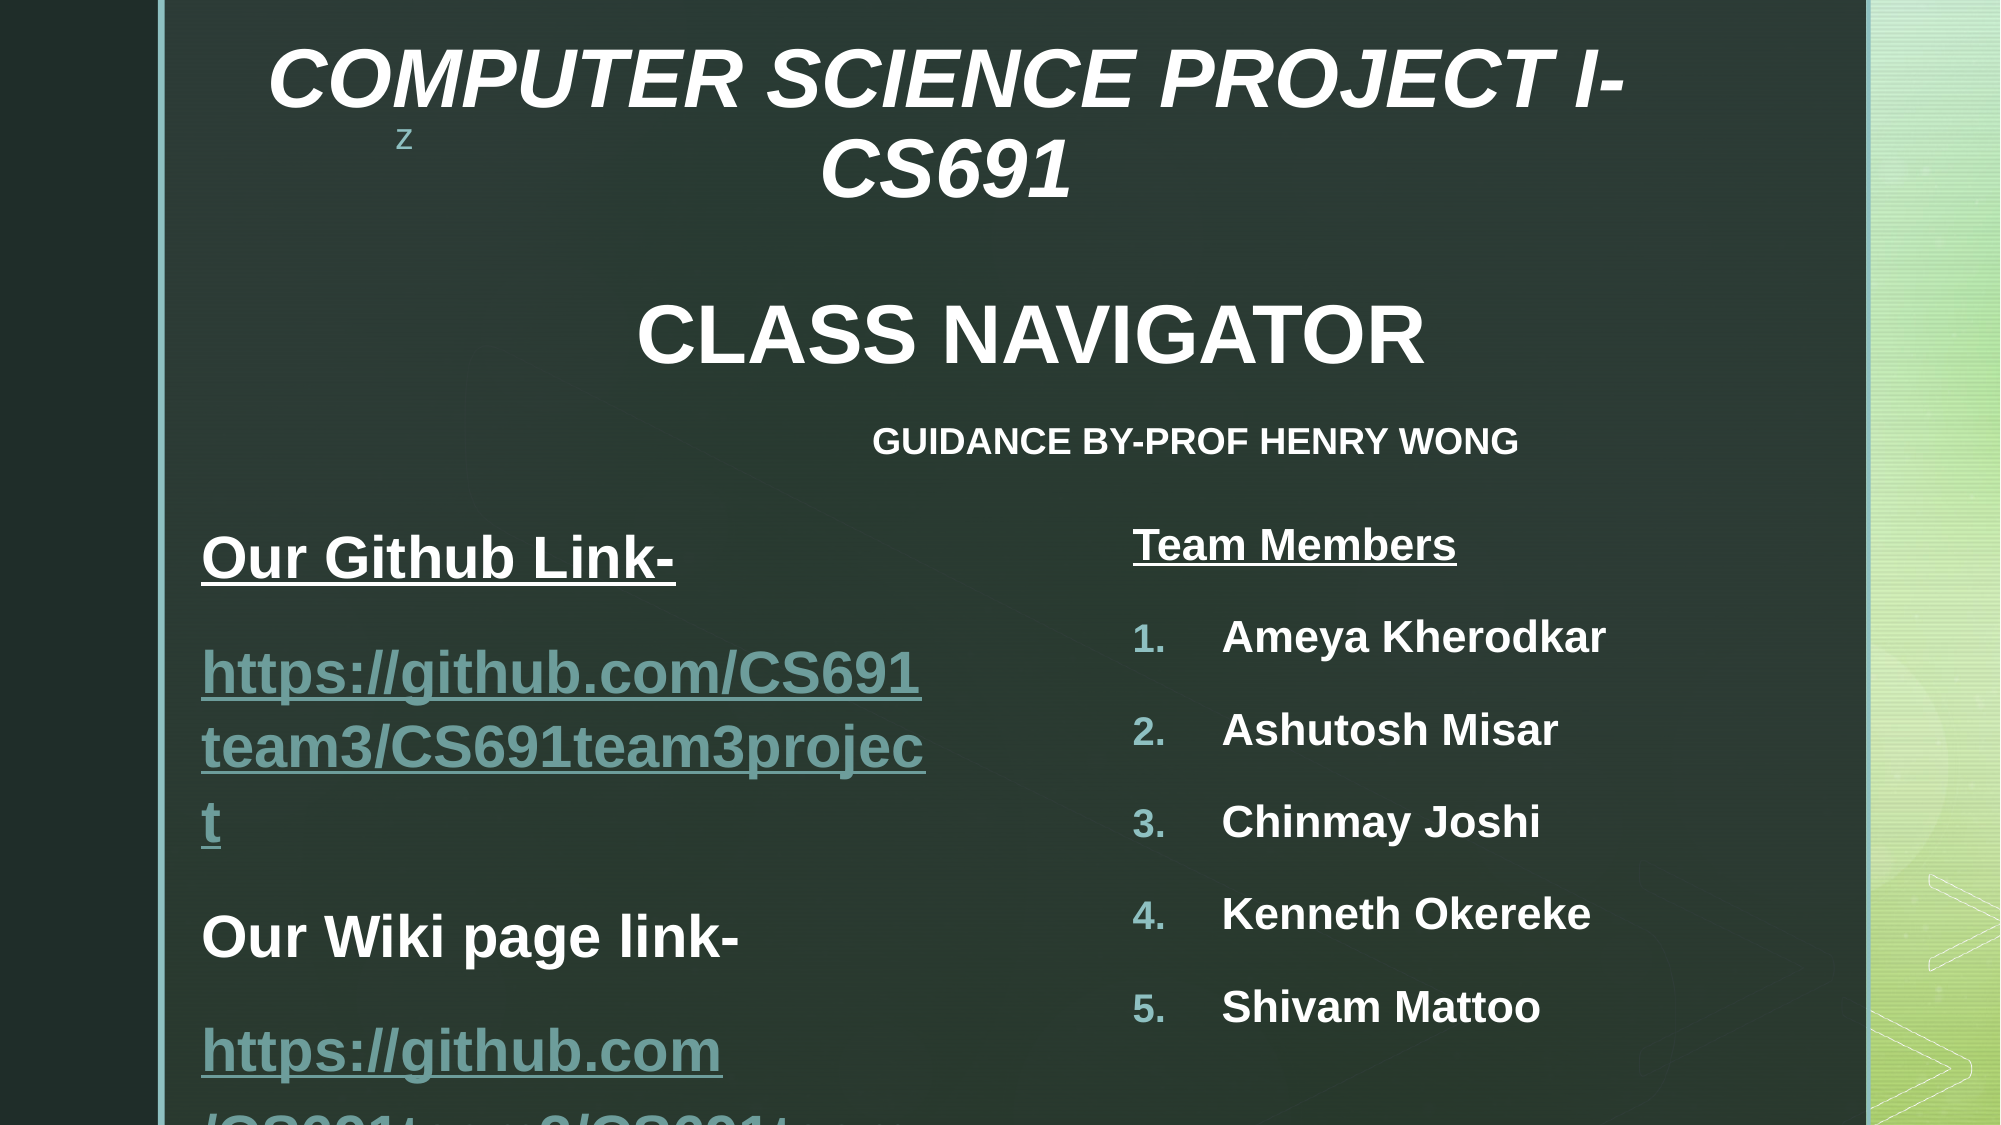

# COMPUTER SCIENCE PROJECT I-CS691 CLASS NAVIGATOR GUIDANCE BY-PROF HENRY WONG
Our Github Link-
https://github.com/CS691team3/CS691team3project
Our Wiki page link-
https://github.com/CS691team3/CS691team3project/wiki

Team Members
Ameya Kherodkar
Ashutosh Misar
Chinmay Joshi
Kenneth Okereke
Shivam Mattoo